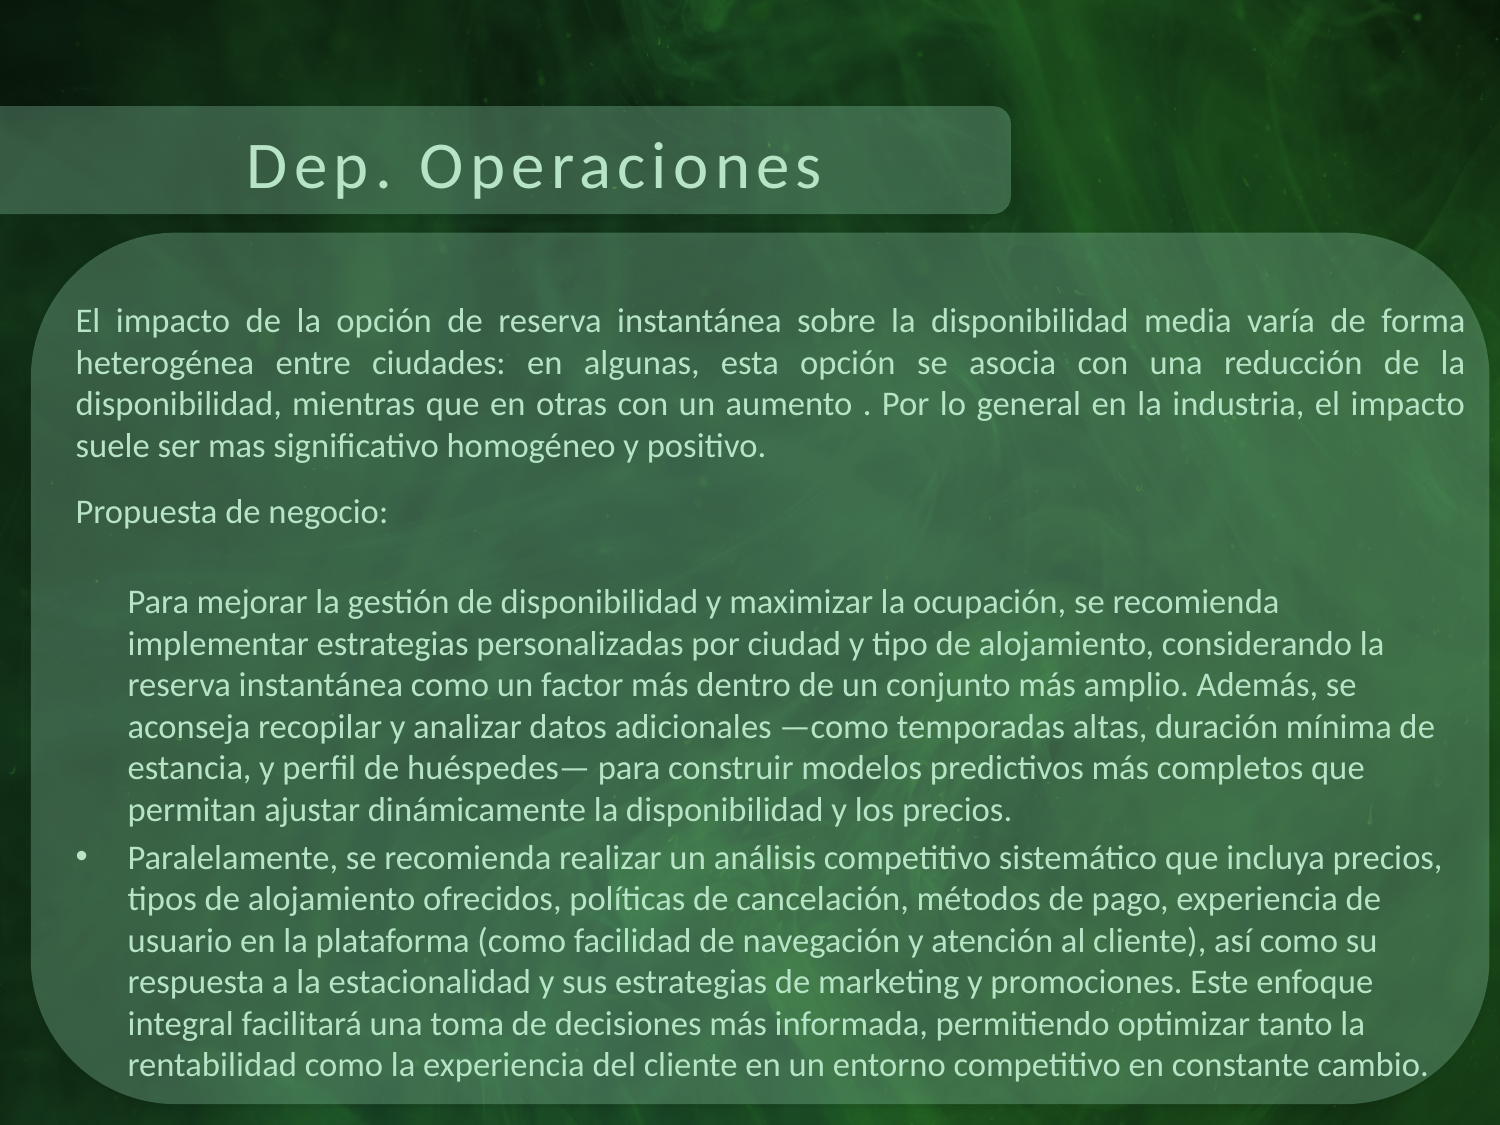

# Dep. Operaciones

El impacto de la opción de reserva instantánea sobre la disponibilidad media varía de forma heterogénea entre ciudades: en algunas, esta opción se asocia con una reducción de la disponibilidad, mientras que en otras con un aumento . Por lo general en la industria, el impacto suele ser mas significativo homogéneo y positivo.
Propuesta de negocio:
Para mejorar la gestión de disponibilidad y maximizar la ocupación, se recomienda implementar estrategias personalizadas por ciudad y tipo de alojamiento, considerando la reserva instantánea como un factor más dentro de un conjunto más amplio. Además, se aconseja recopilar y analizar datos adicionales —como temporadas altas, duración mínima de estancia, y perfil de huéspedes— para construir modelos predictivos más completos que permitan ajustar dinámicamente la disponibilidad y los precios.
Paralelamente, se recomienda realizar un análisis competitivo sistemático que incluya precios, tipos de alojamiento ofrecidos, políticas de cancelación, métodos de pago, experiencia de usuario en la plataforma (como facilidad de navegación y atención al cliente), así como su respuesta a la estacionalidad y sus estrategias de marketing y promociones. Este enfoque integral facilitará una toma de decisiones más informada, permitiendo optimizar tanto la rentabilidad como la experiencia del cliente en un entorno competitivo en constante cambio.